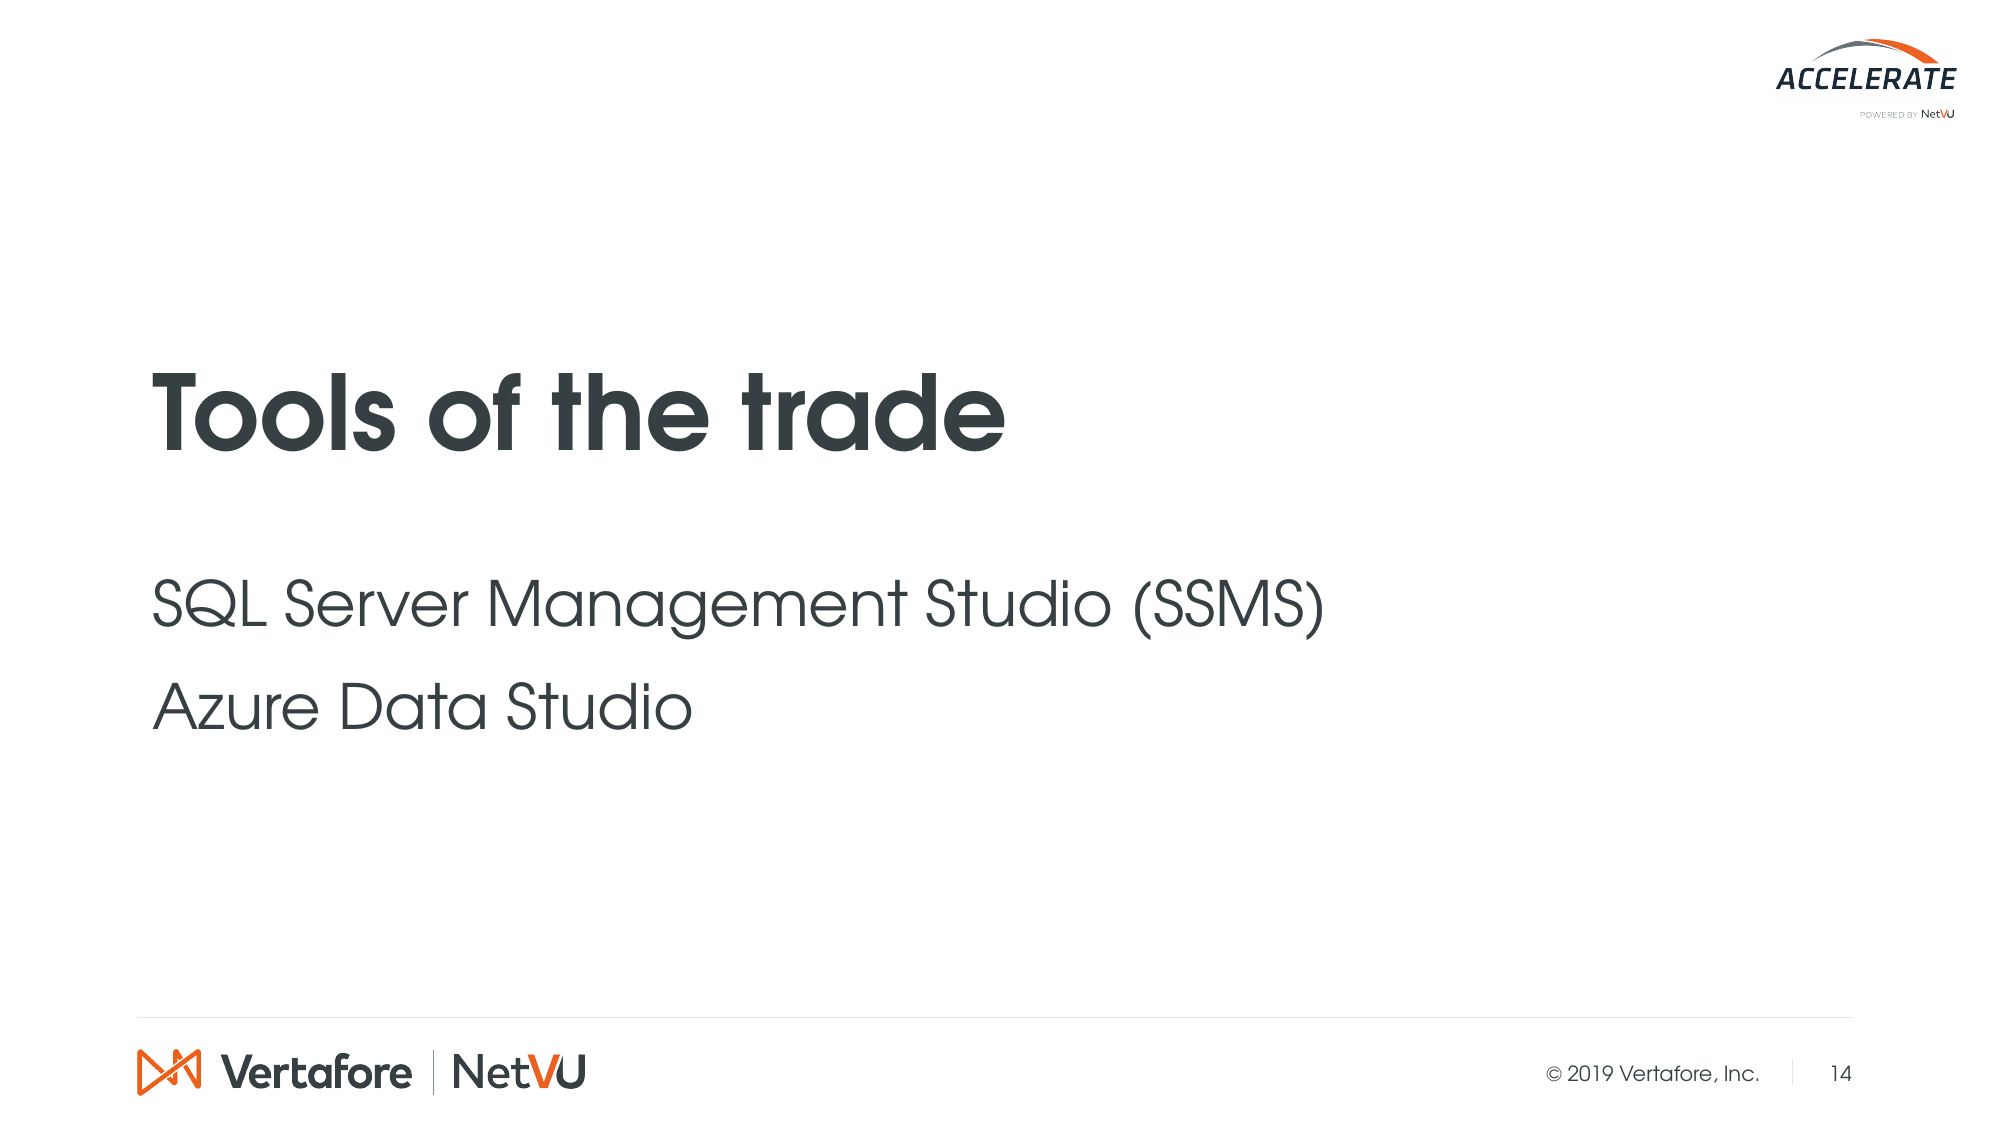

# Tools of the trade
SQL Server Management Studio (SSMS)
Azure Data Studio
© 2019 Vertafore, Inc.
14